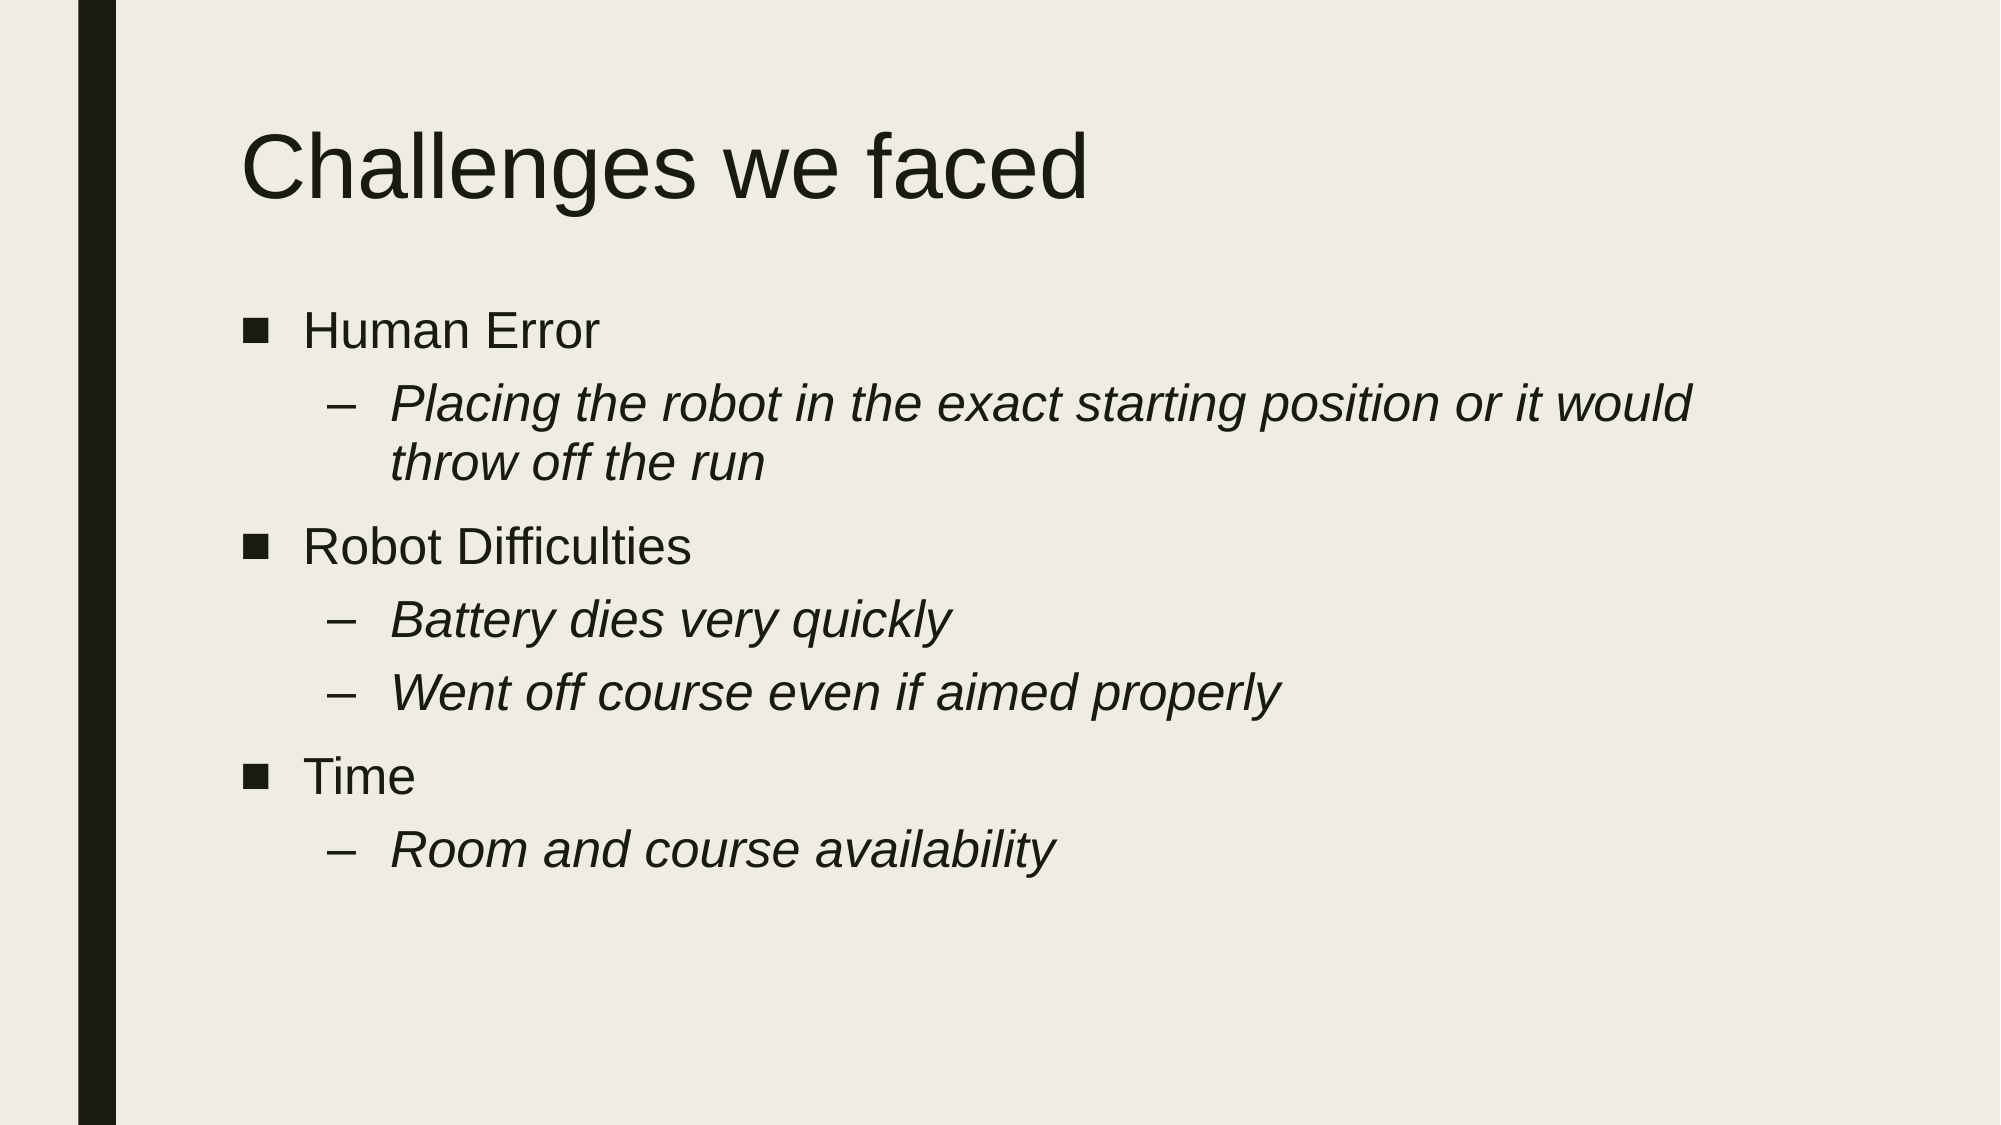

# Challenges we faced
Human Error
Placing the robot in the exact starting position or it would throw off the run
Robot Difficulties
Battery dies very quickly
Went off course even if aimed properly
Time
Room and course availability